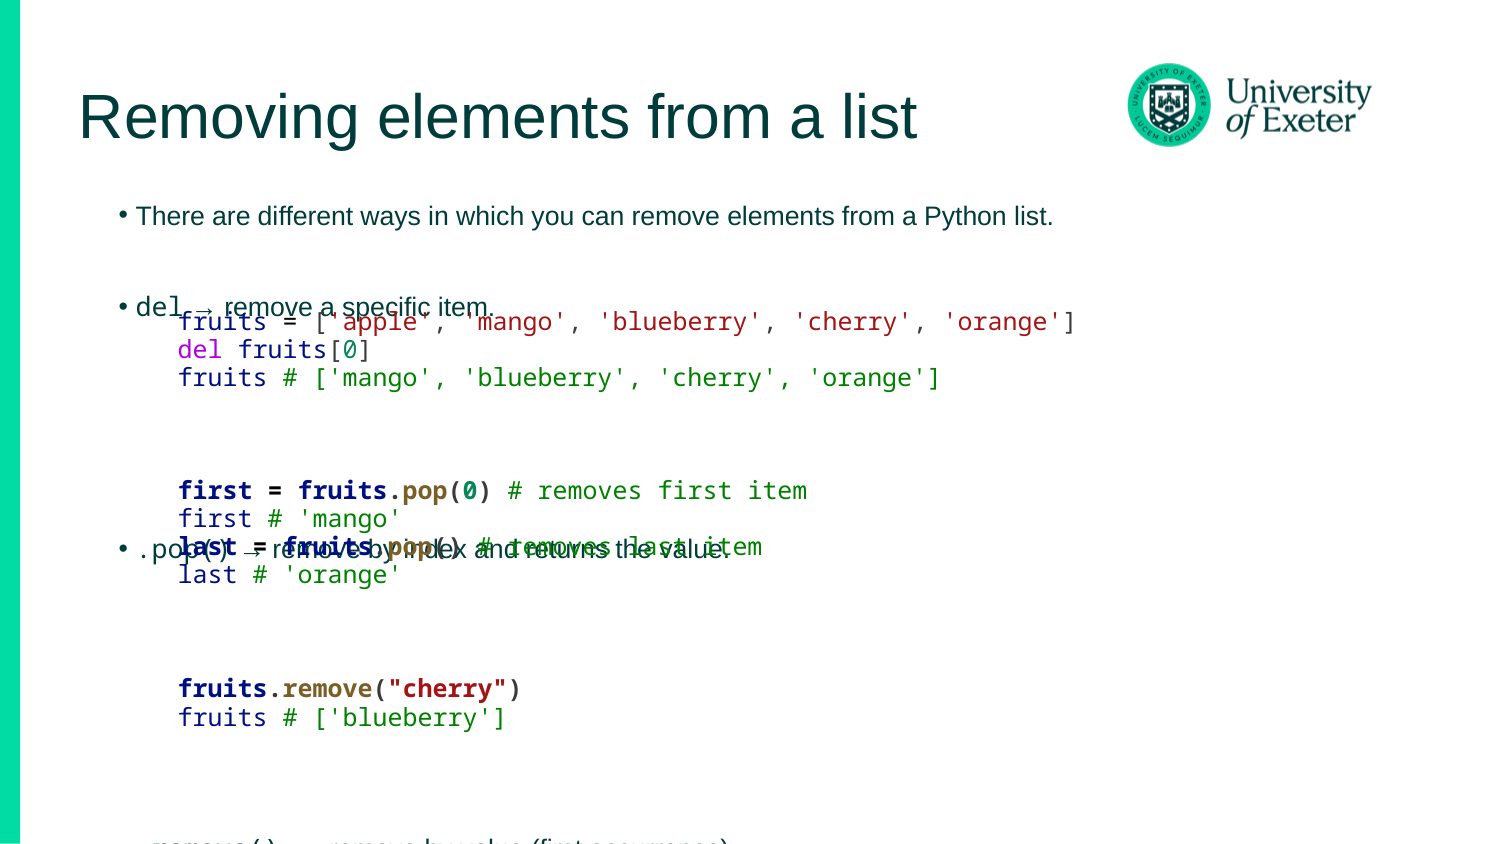

# Removing elements from a list
There are different ways in which you can remove elements from a Python list.

del → remove a specific item.

.pop() → remove by index and returns the value.

.remove() → remove by value (first occurrence)

fruits = ['apple', 'mango', 'blueberry', 'cherry', 'orange']
del fruits[0]
fruits # ['mango', 'blueberry', 'cherry', 'orange']
first = fruits.pop(0) # removes first item
first # 'mango'
last = fruits.pop() # removes last item
last # 'orange'
fruits.remove("cherry")
fruits # ['blueberry']